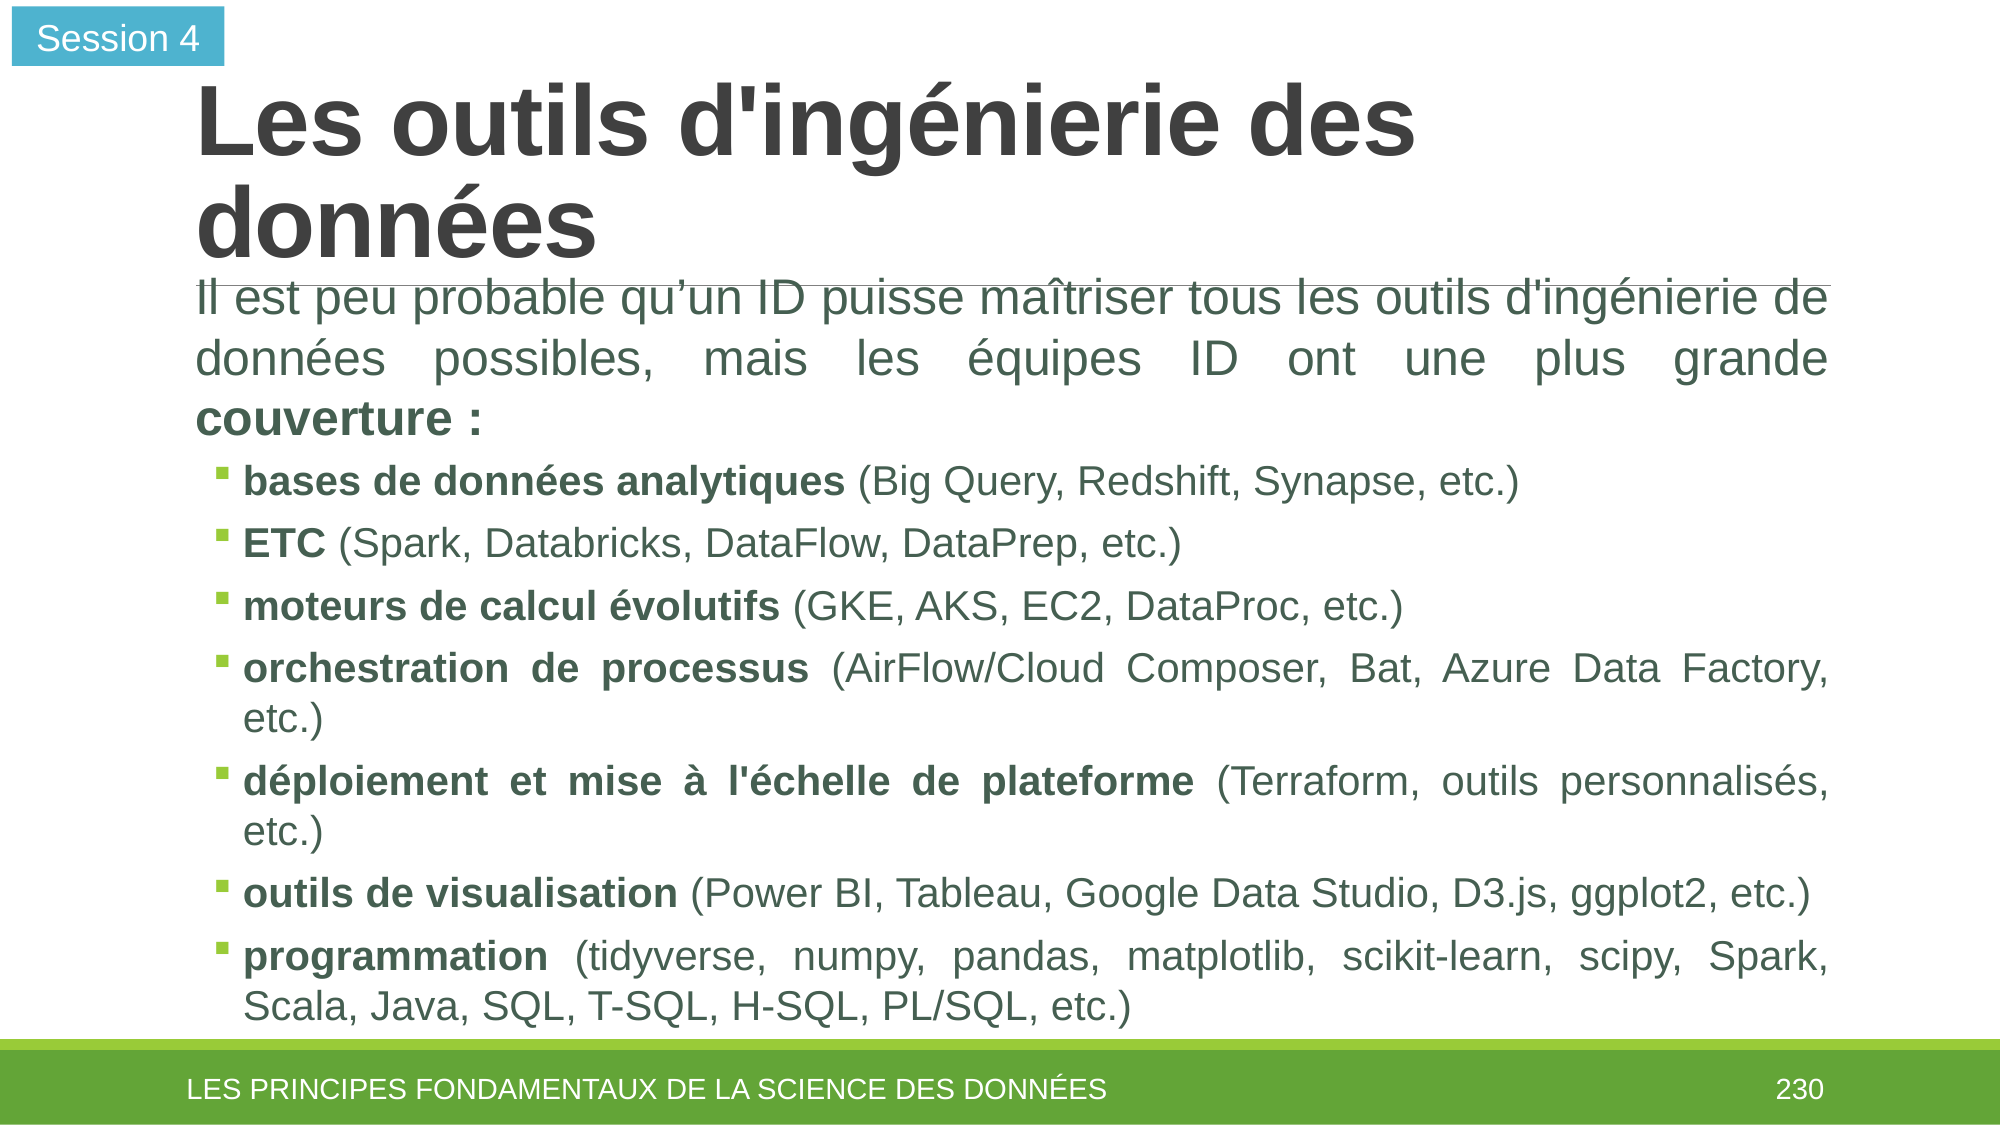

Session 4
# Les outils d'ingénierie des données
Il est peu probable qu’un ID puisse maîtriser tous les outils d'ingénierie de données possibles, mais les équipes ID ont une plus grande couverture :
bases de données analytiques (Big Query, Redshift, Synapse, etc.)
ETC (Spark, Databricks, DataFlow, DataPrep, etc.)
moteurs de calcul évolutifs (GKE, AKS, EC2, DataProc, etc.)
orchestration de processus (AirFlow/Cloud Composer, Bat, Azure Data Factory, etc.)
déploiement et mise à l'échelle de plateforme (Terraform, outils personnalisés, etc.)
outils de visualisation (Power BI, Tableau, Google Data Studio, D3.js, ggplot2, etc.)
programmation (tidyverse, numpy, pandas, matplotlib, scikit-learn, scipy, Spark, Scala, Java, SQL, T-SQL, H-SQL, PL/SQL, etc.)
LES PRINCIPES FONDAMENTAUX DE LA SCIENCE DES DONNÉES
230